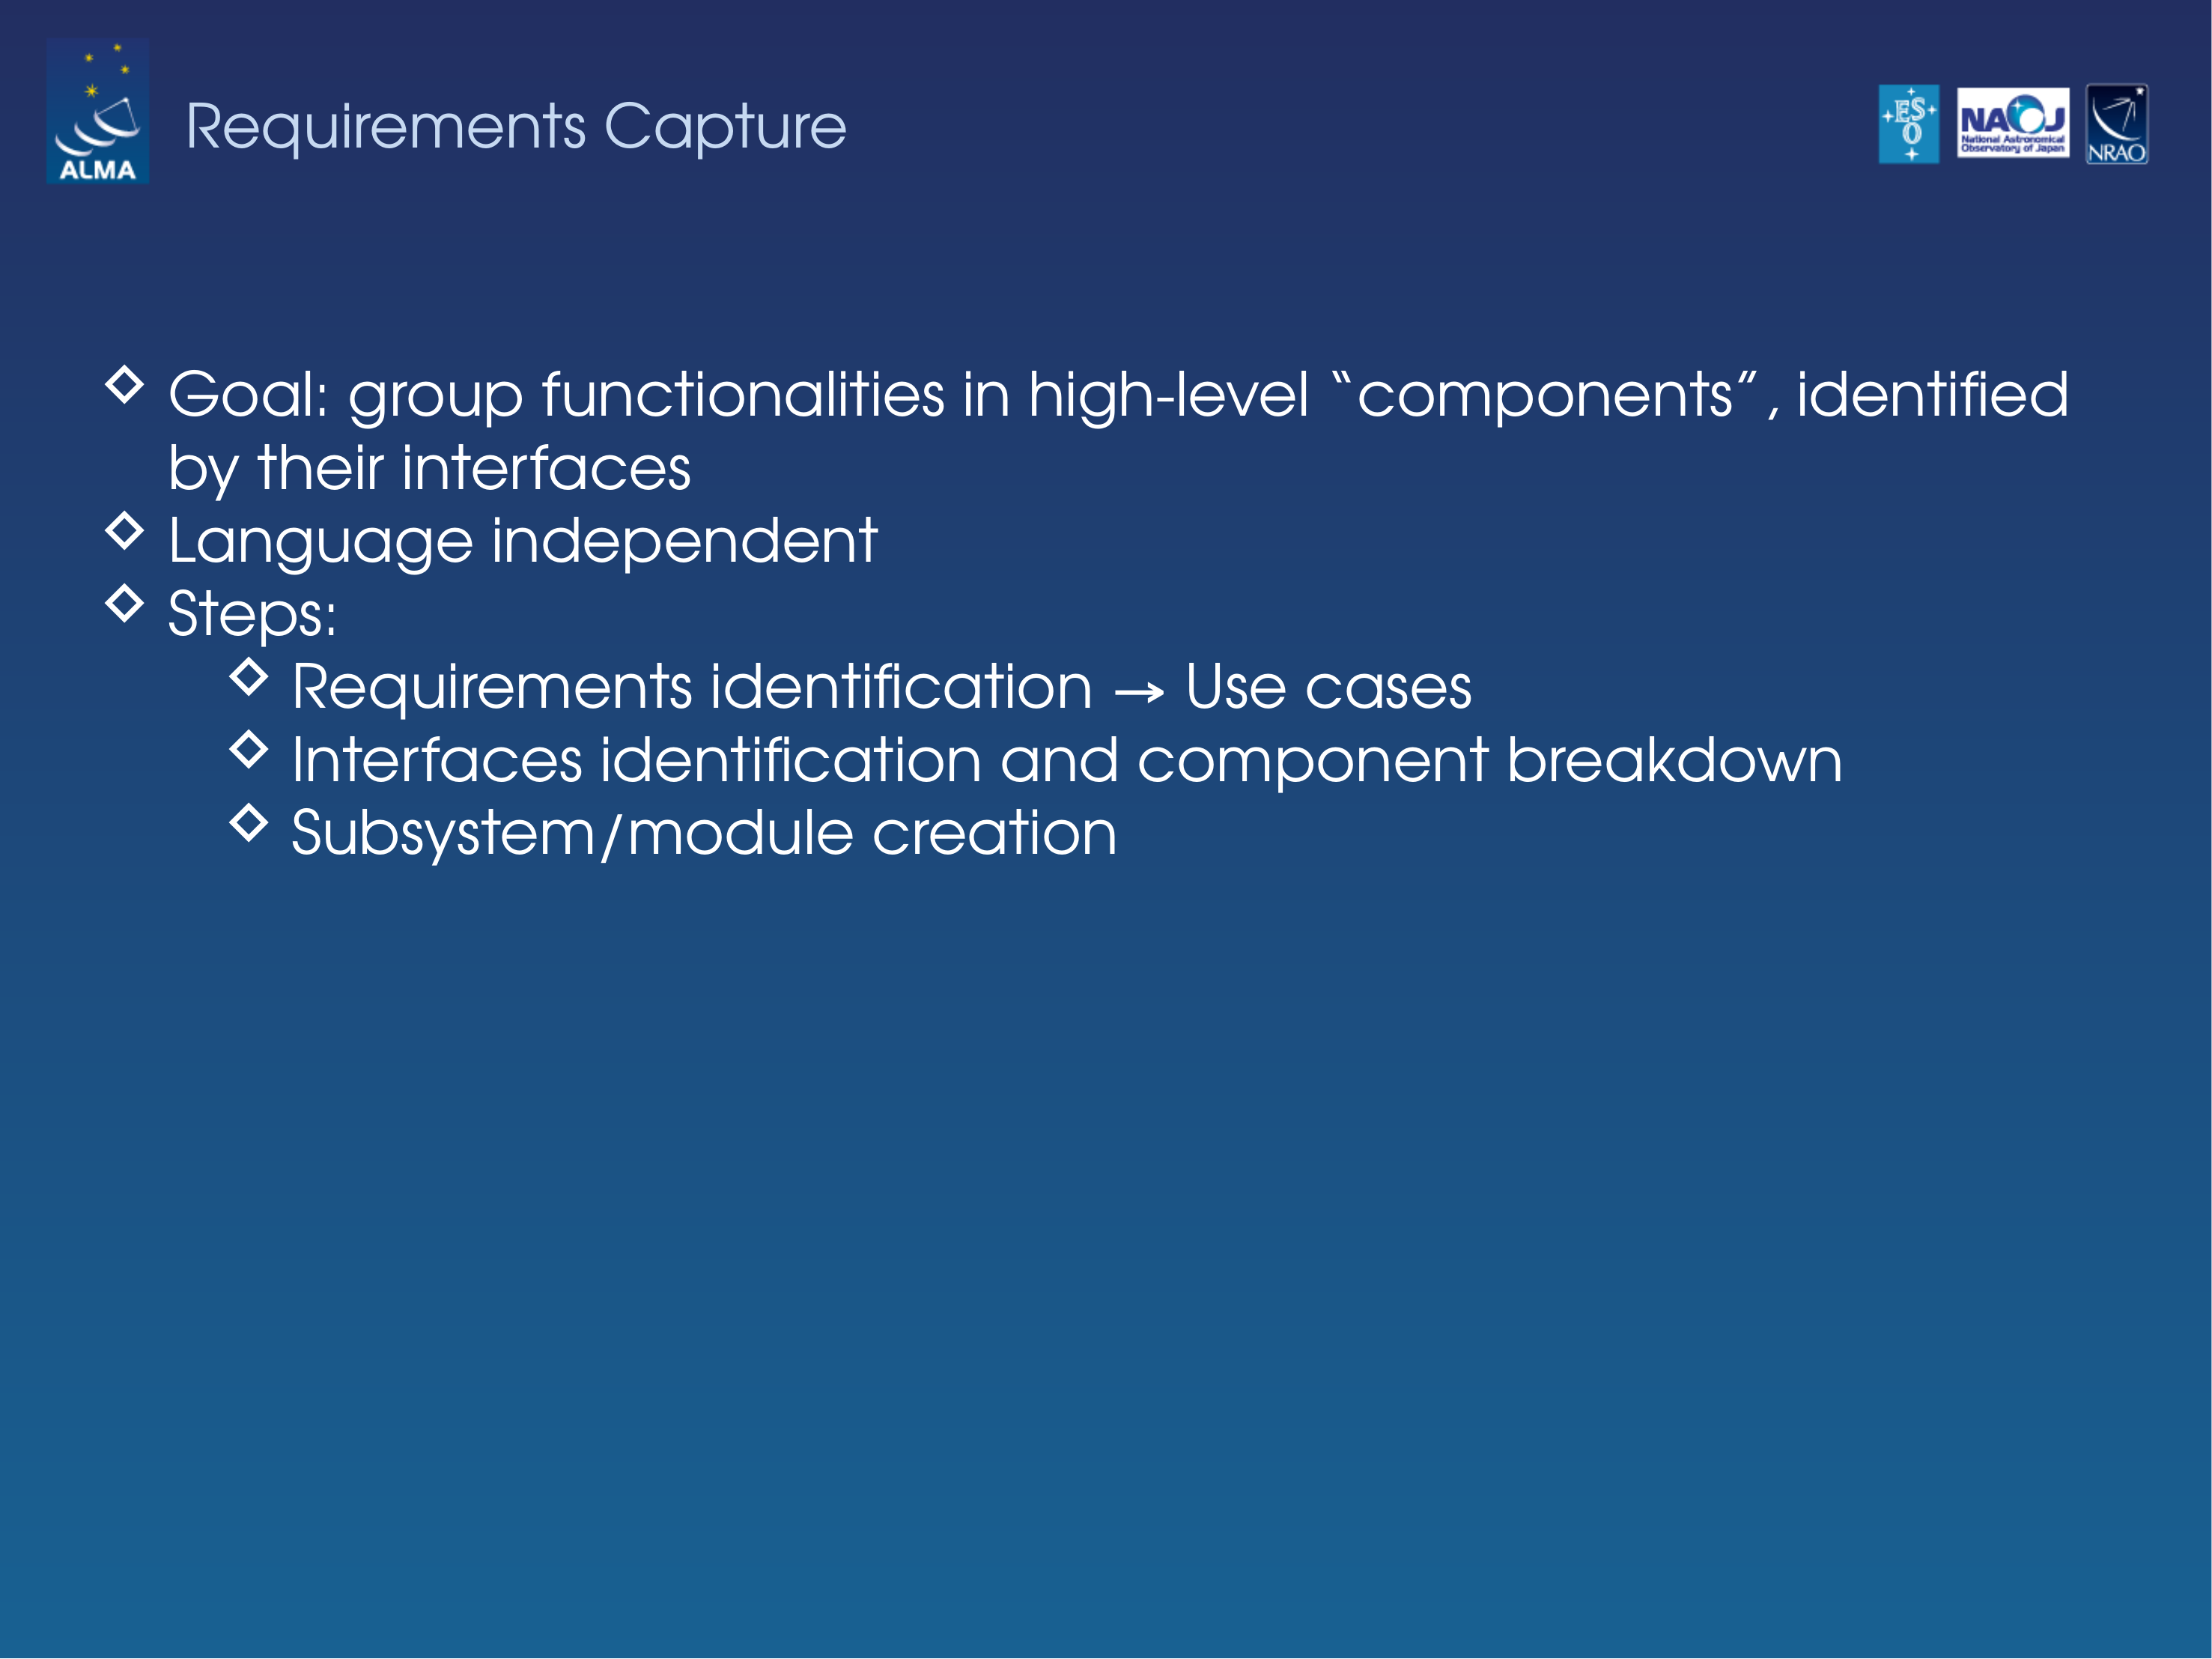

# Requirements Capture
Goal: group functionalities in high-level “components”, identified by their interfaces
Language independent
Steps:
Requirements identification → Use cases
Interfaces identification and component breakdown
Subsystem/module creation